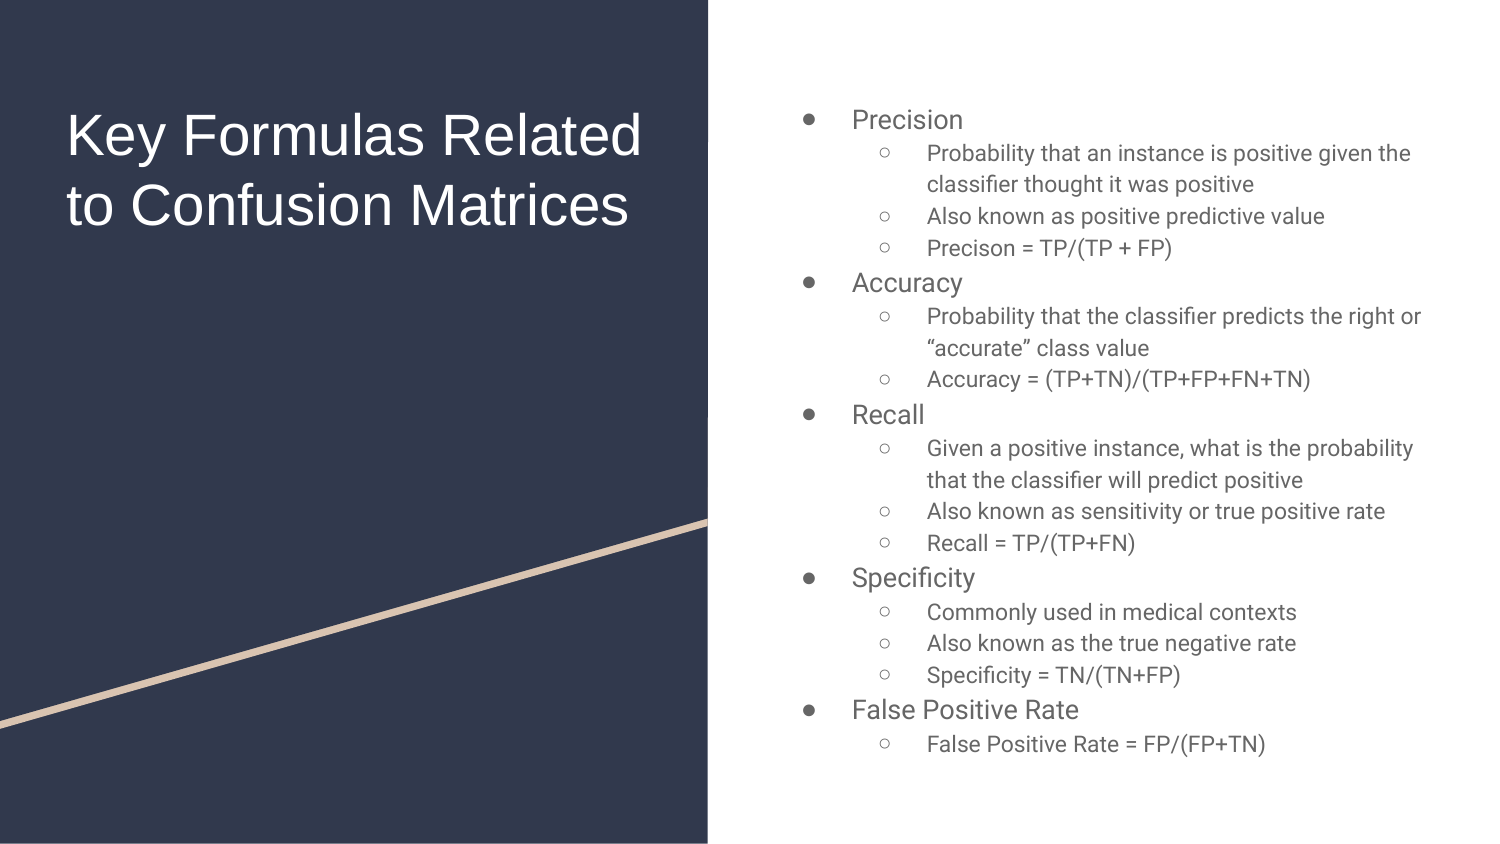

# Key Formulas Related to Confusion Matrices
Precision
Probability that an instance is positive given the classifier thought it was positive
Also known as positive predictive value
Precison = TP/(TP + FP)
Accuracy
Probability that the classifier predicts the right or “accurate” class value
Accuracy = (TP+TN)/(TP+FP+FN+TN)
Recall
Given a positive instance, what is the probability that the classifier will predict positive
Also known as sensitivity or true positive rate
Recall = TP/(TP+FN)
Specificity
Commonly used in medical contexts
Also known as the true negative rate
Specificity = TN/(TN+FP)
False Positive Rate
False Positive Rate = FP/(FP+TN)